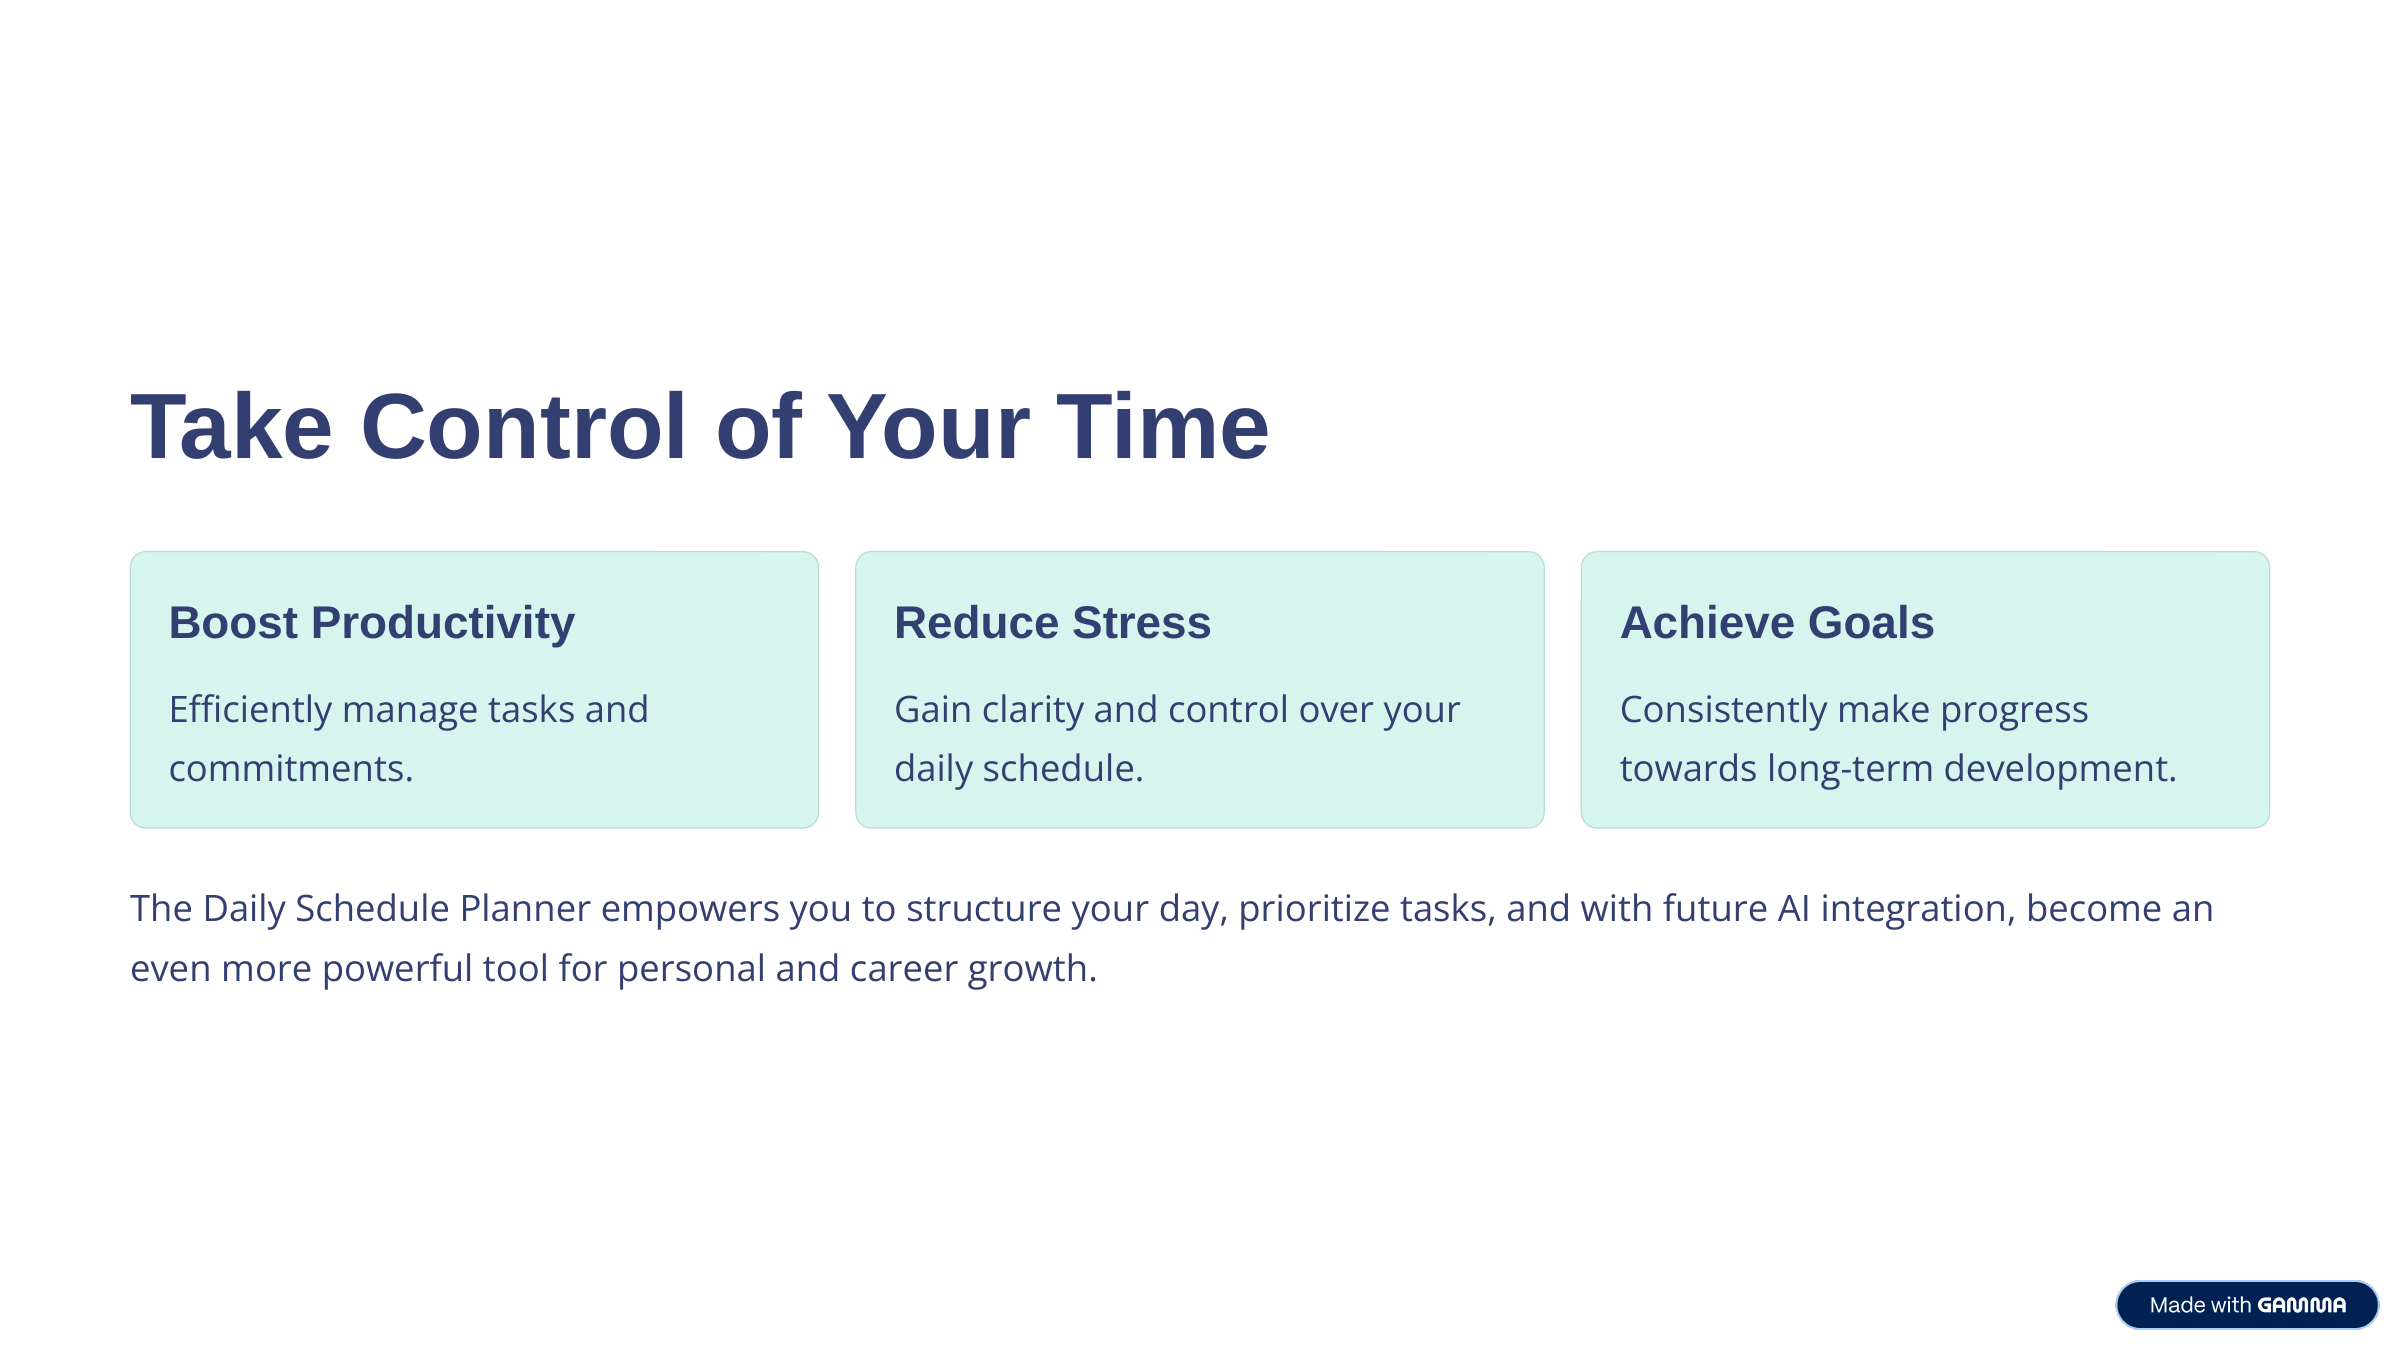

Take Control of Your Time

Boost Productivity
Reduce Stress
Achieve Goals
Efficiently manage tasks and commitments.
Gain clarity and control over your daily schedule.
Consistently make progress towards long-term development.
The Daily Schedule Planner empowers you to structure your day, prioritize tasks, and with future AI integration, become an even more powerful tool for personal and career growth.